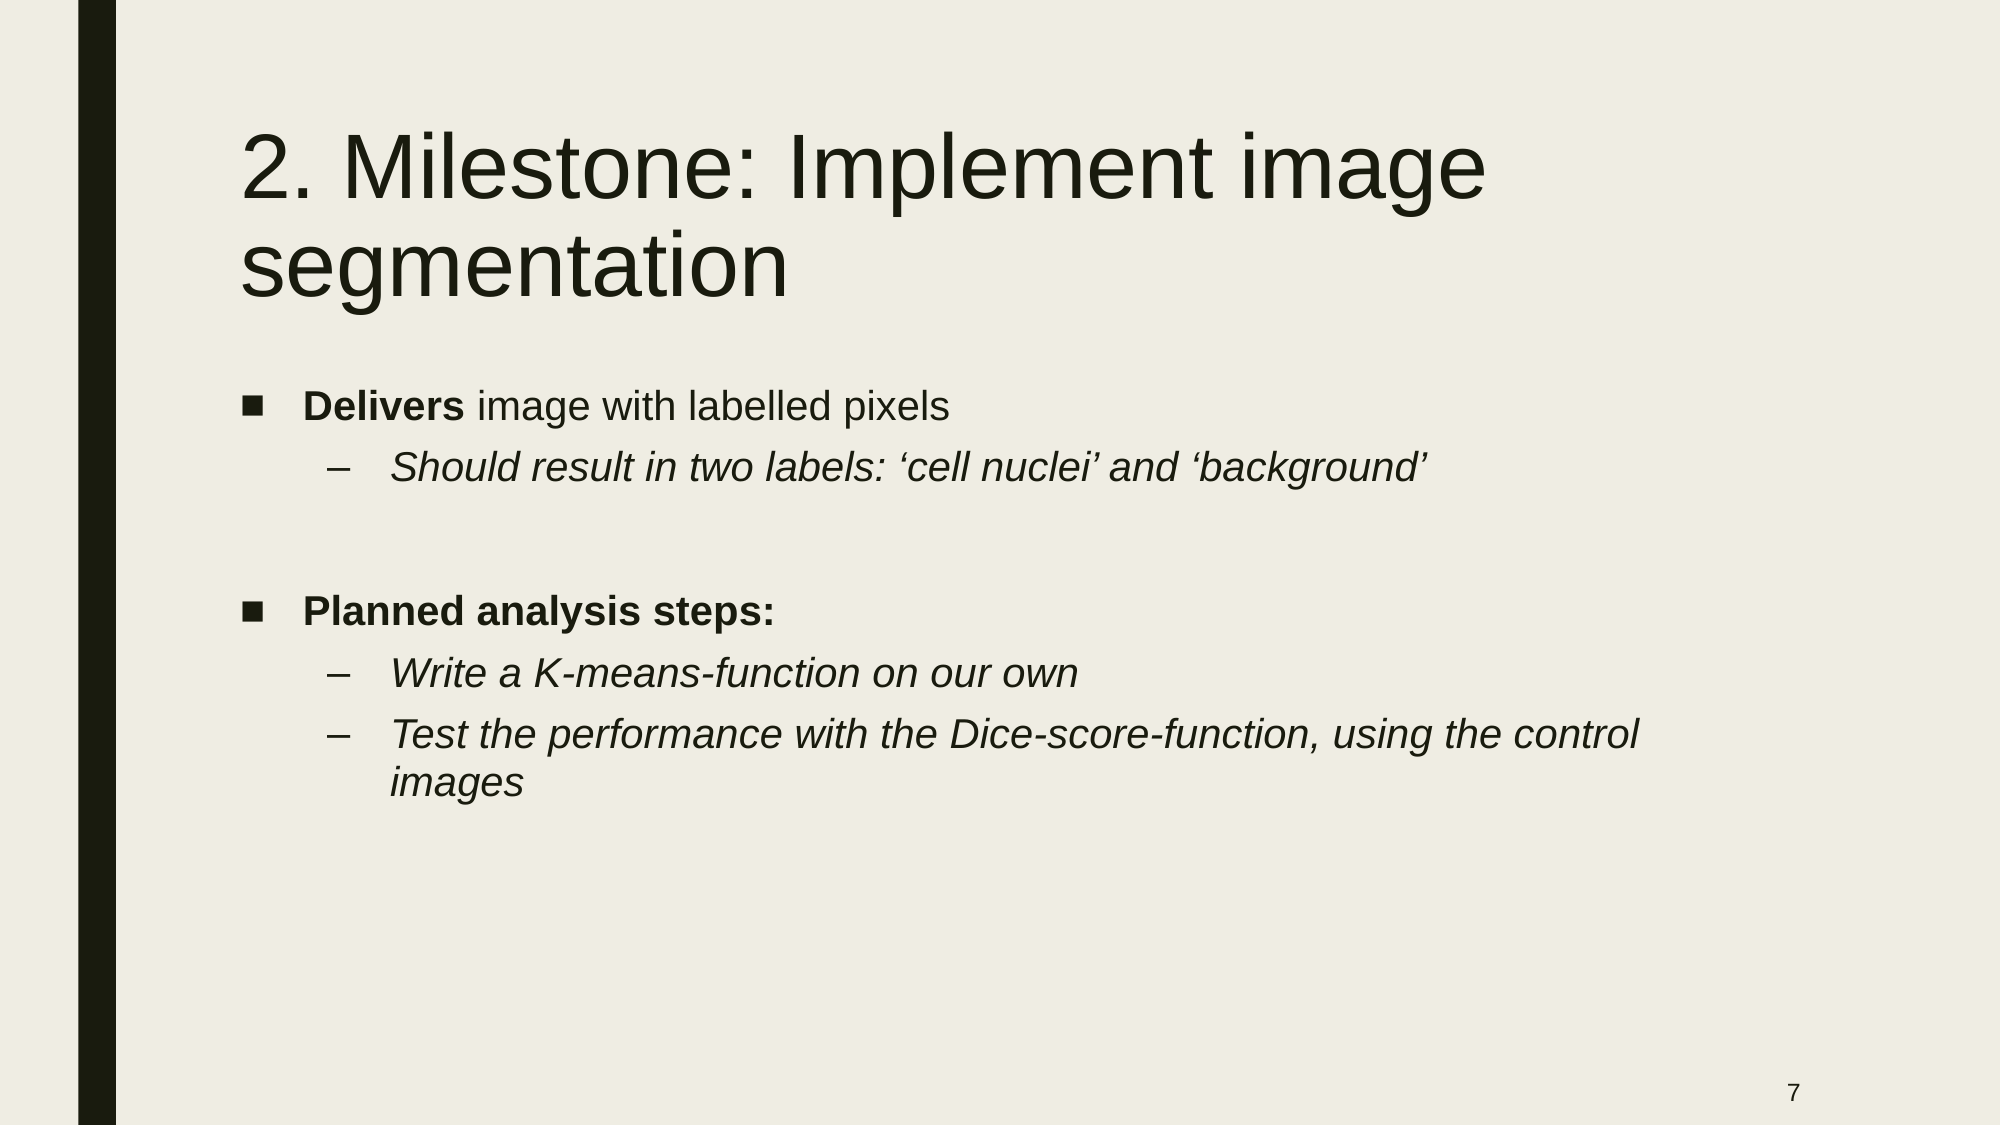

# 2. Milestone: Implement image segmentation
Delivers image with labelled pixels
Should result in two labels: ‘cell nuclei’ and ‘background’

Planned analysis steps:
Write a K-means-function on our own
Test the performance with the Dice-score-function, using the control images
7